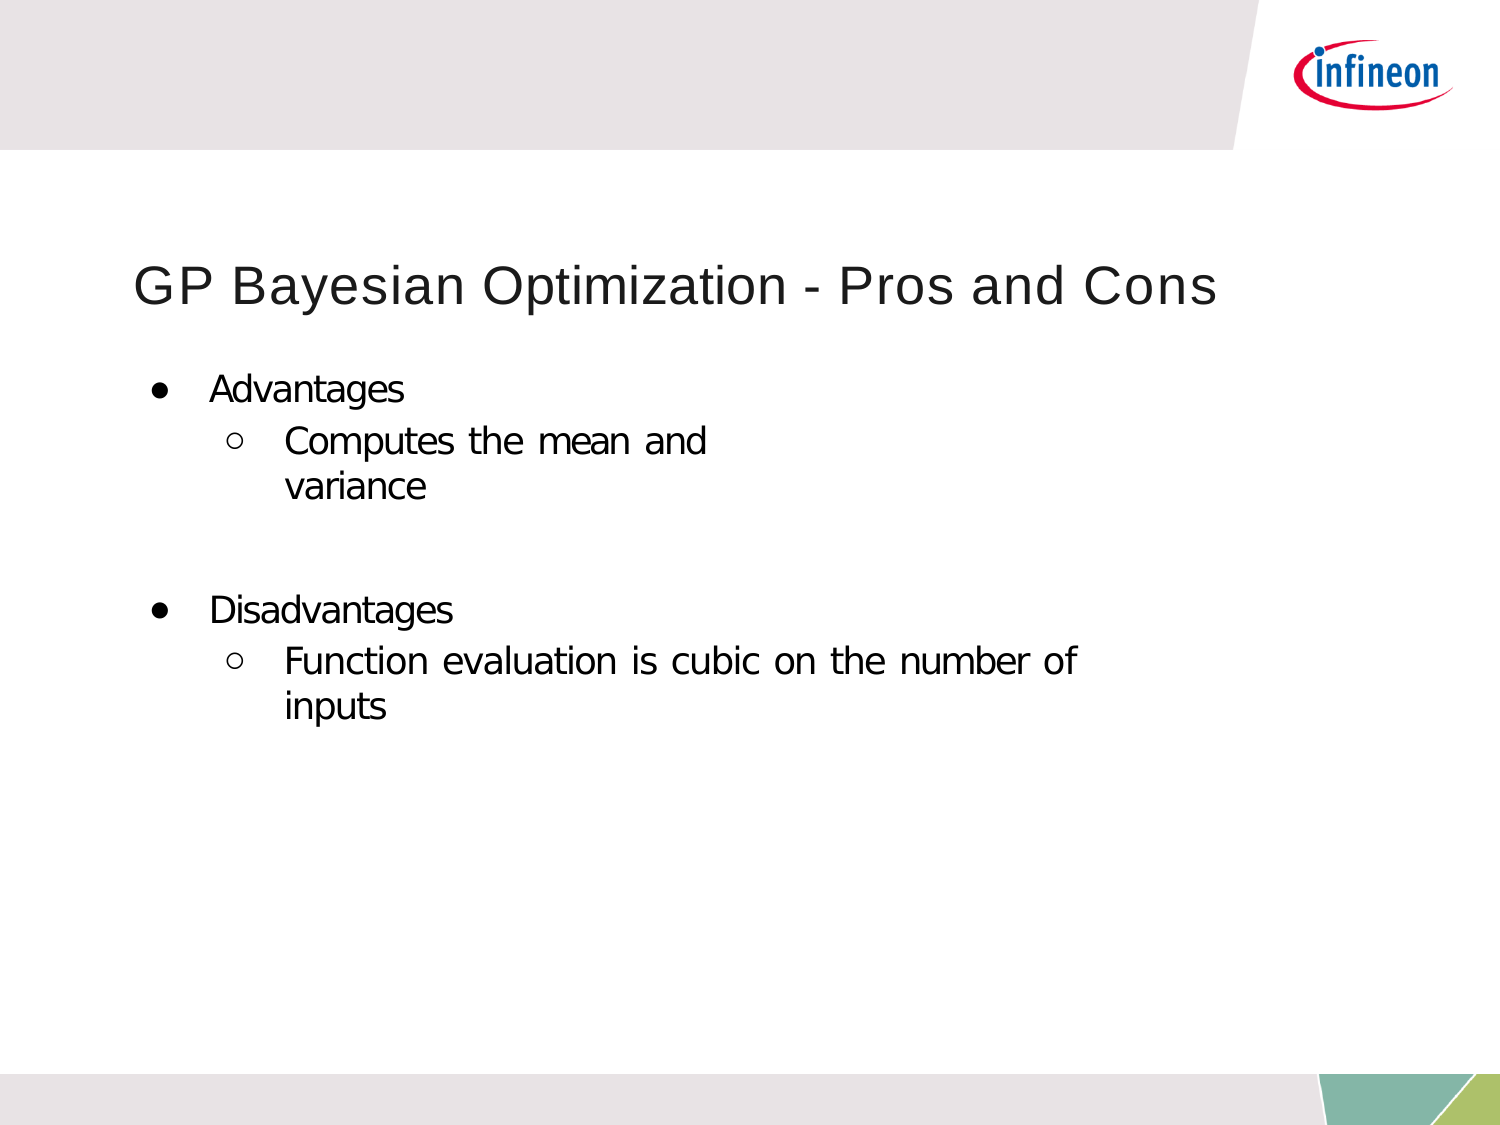

# GP Bayesian Optimization - Pros and Cons
Advantages
Computes the mean and variance
Disadvantages
Function evaluation is cubic on the number of inputs